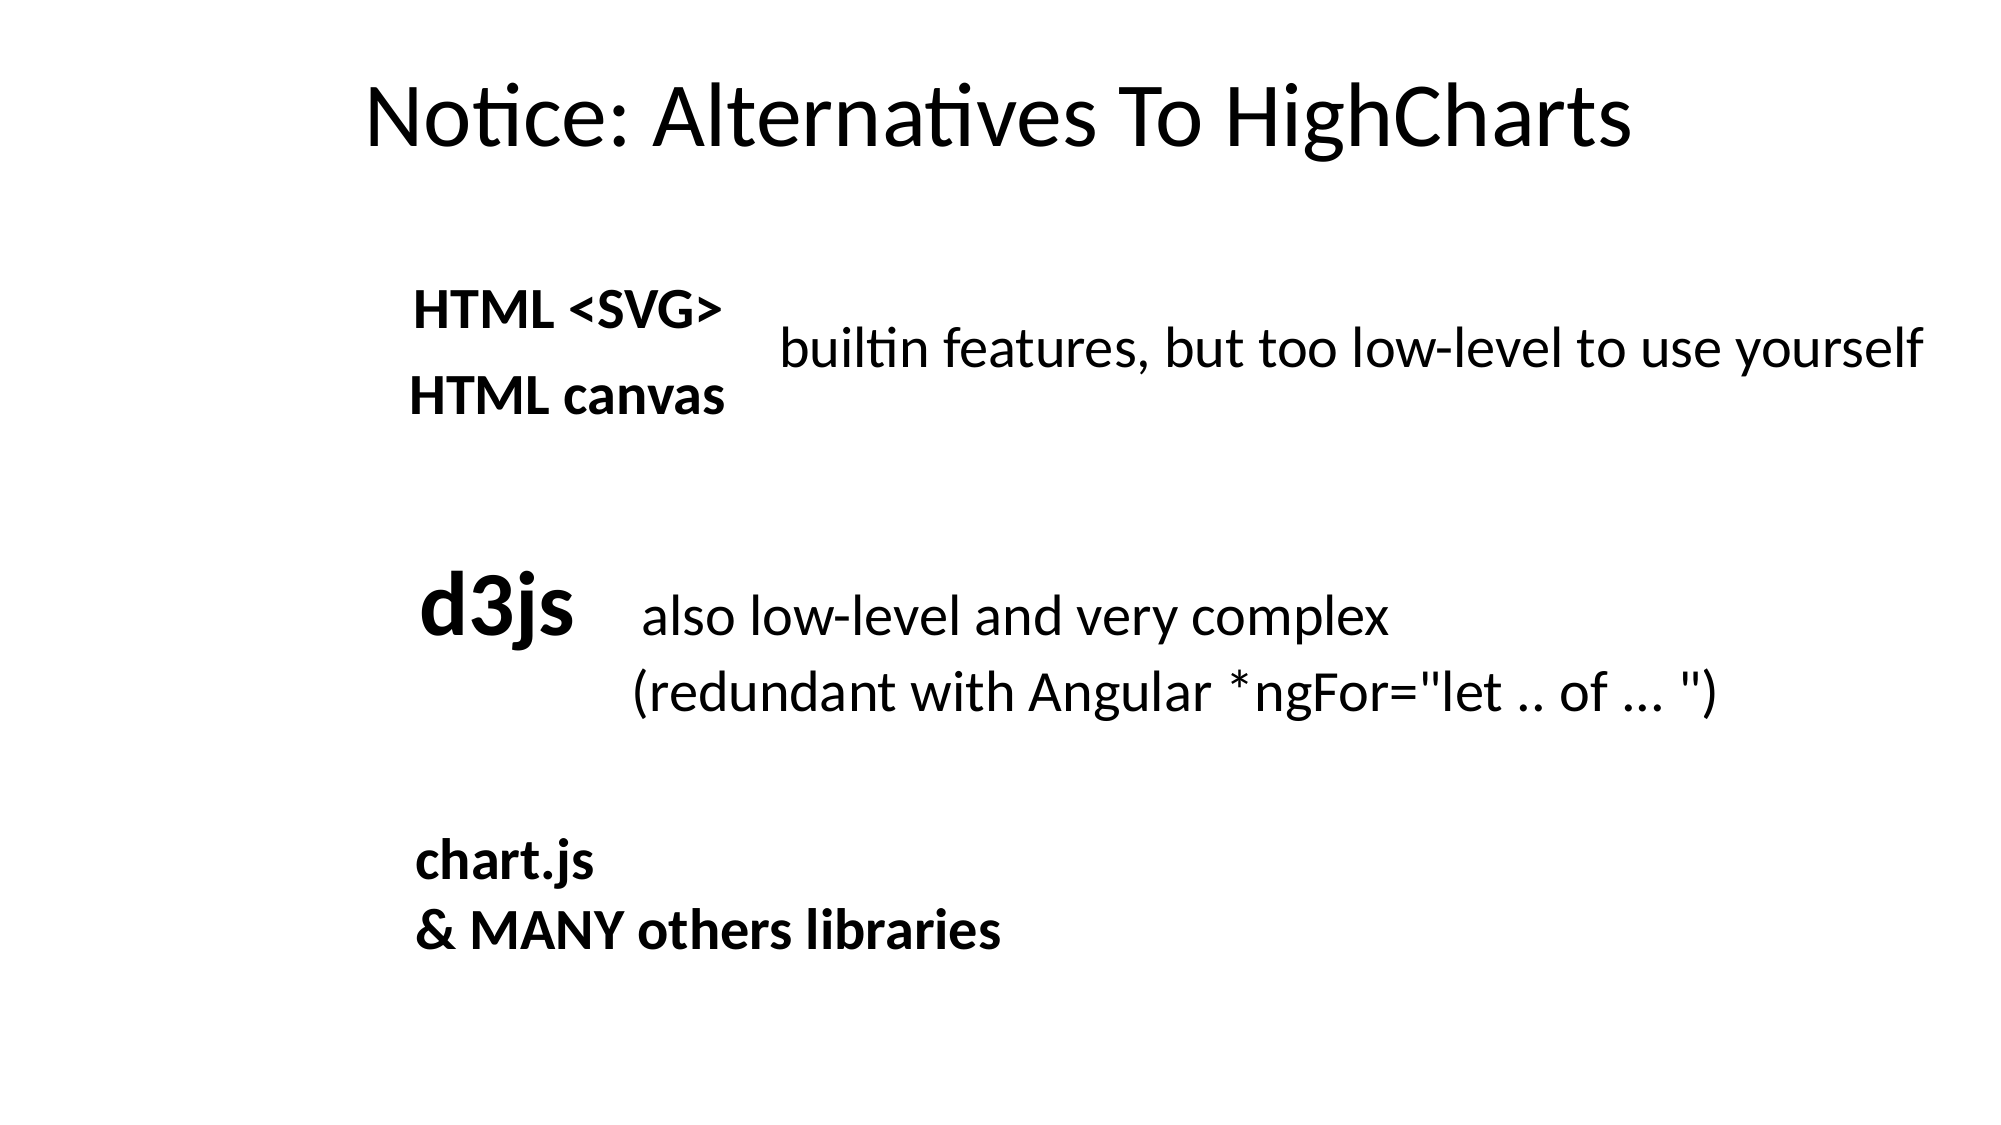

# Notice: Alternatives To HighCharts
HTML <SVG>
builtin features, but too low-level to use yourself

HTML canvas
d3js     also low-level and very complex
                (redundant with Angular *ngFor="let .. of ... ")
chart.js
& MANY others libraries